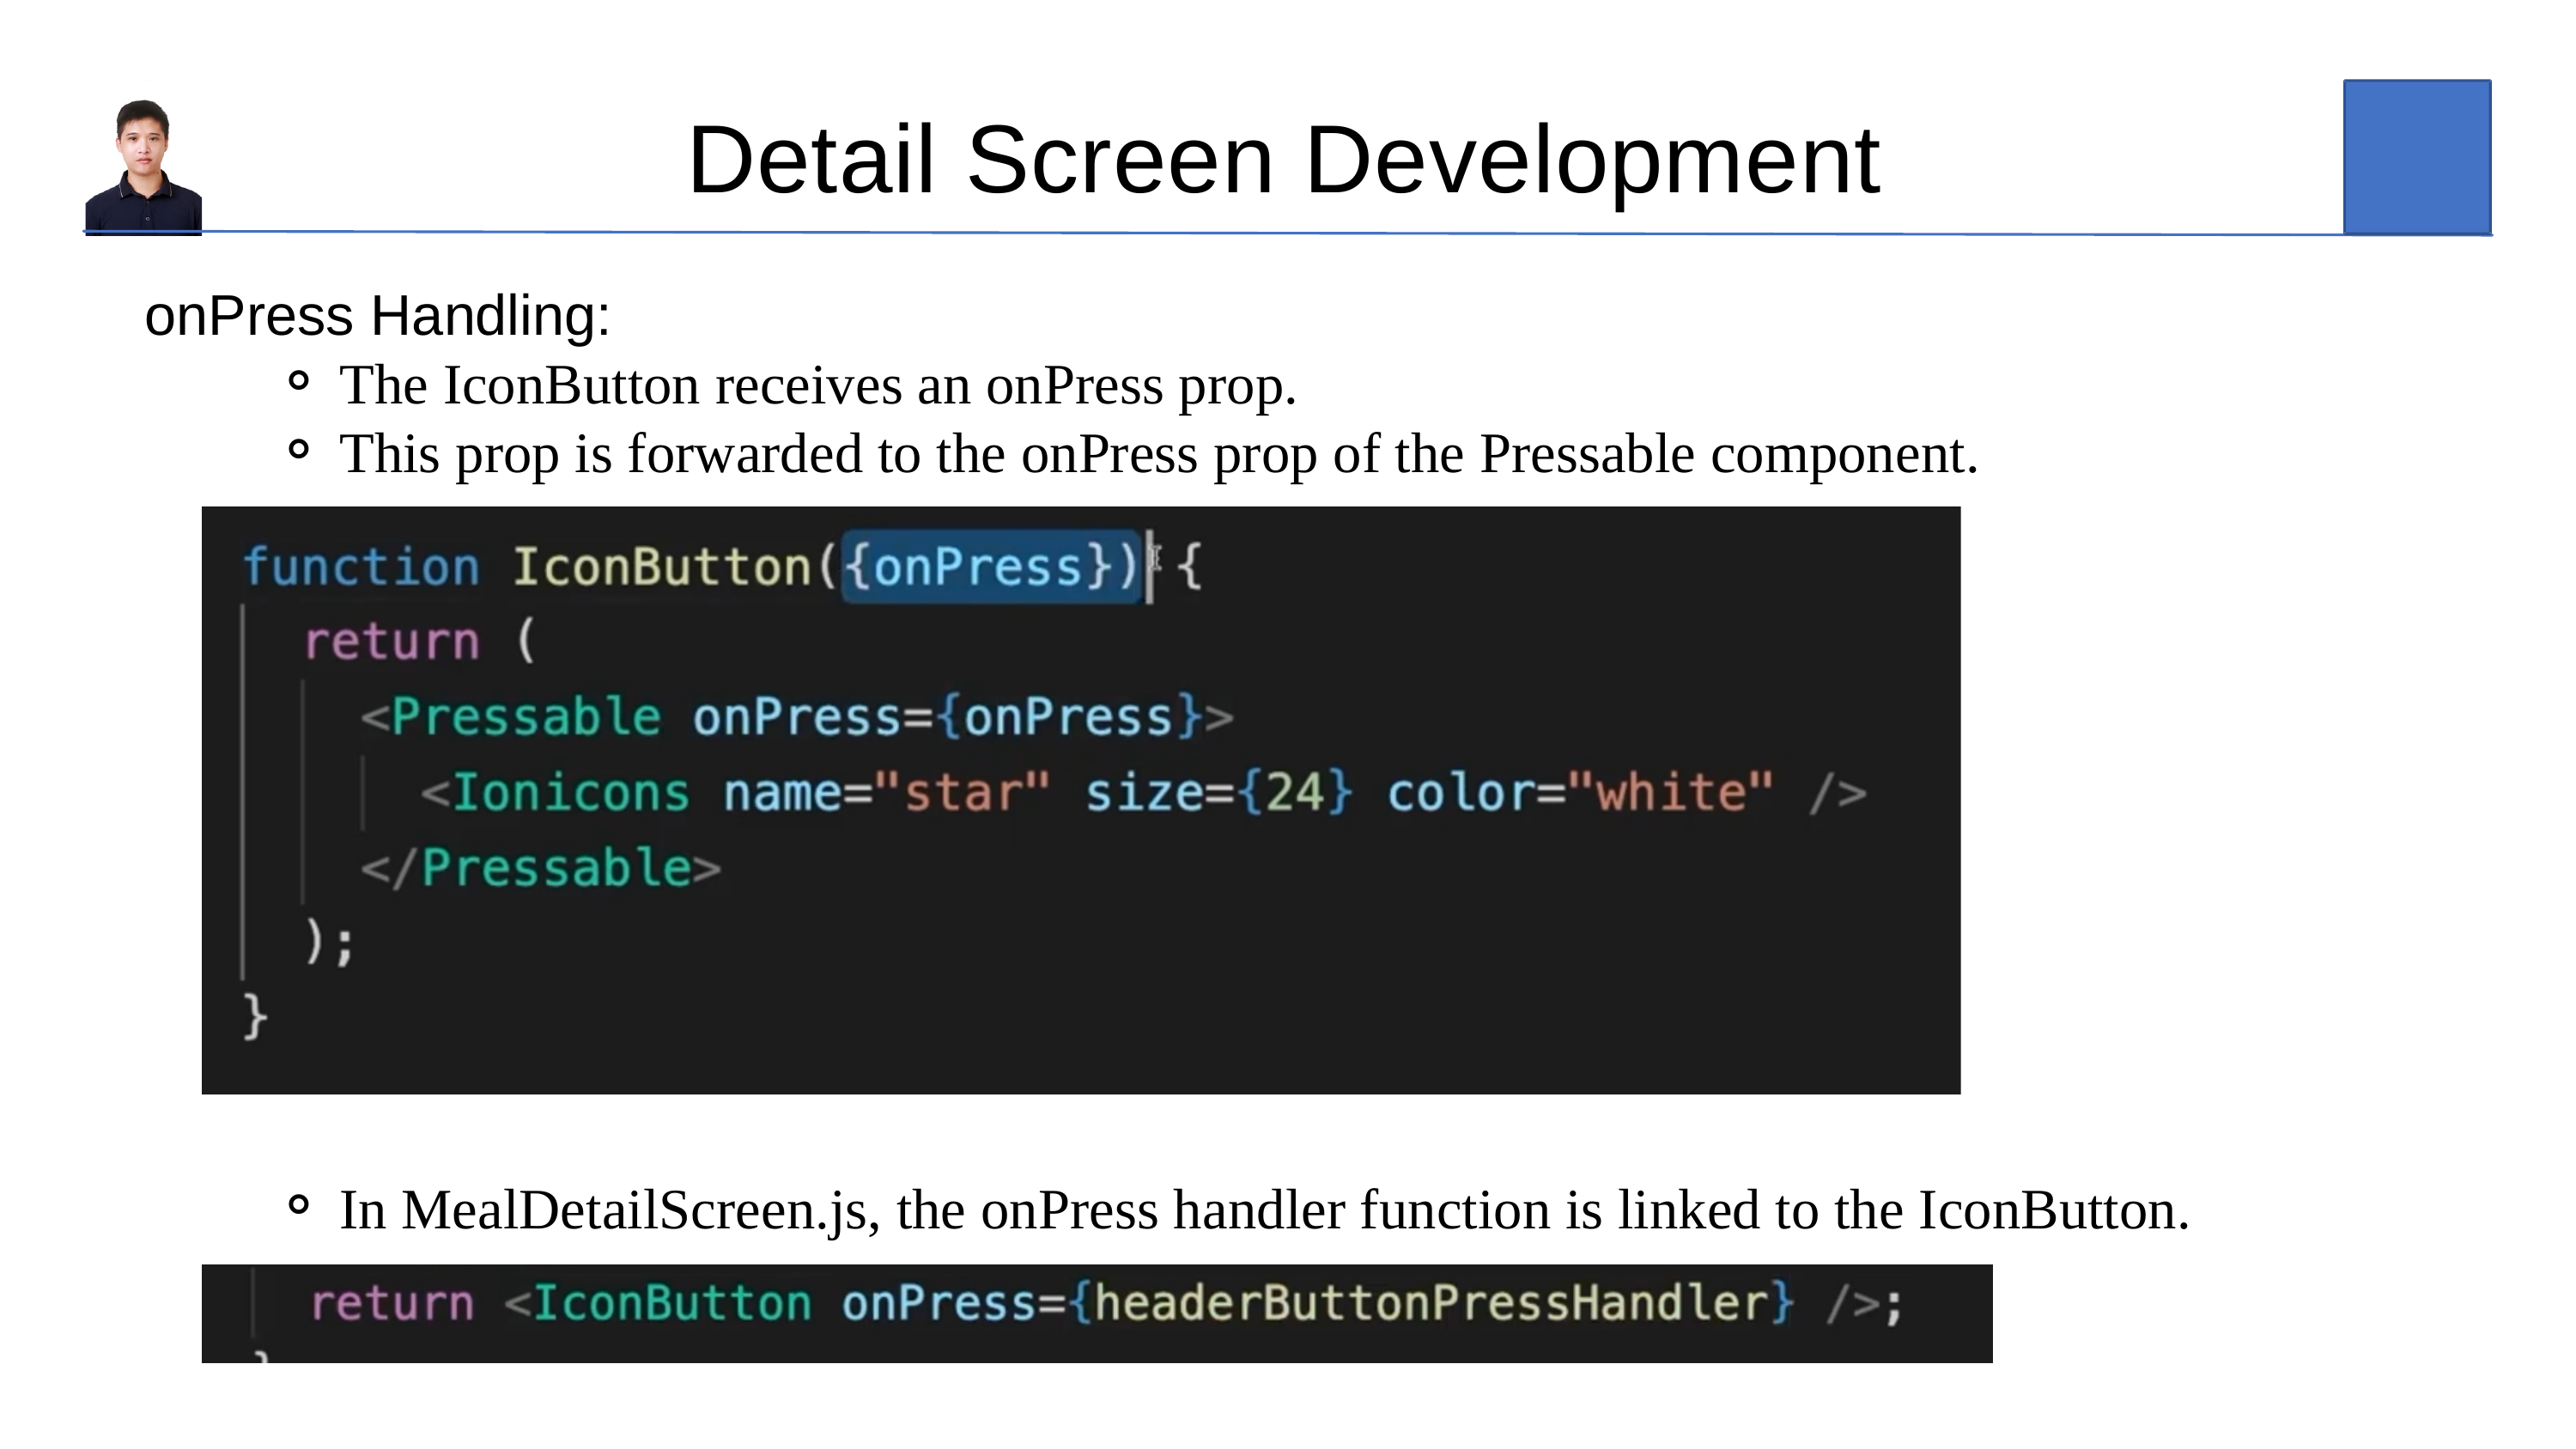

Detail Screen Development

onPress Handling:
The IconButton receives an onPress prop.
This prop is forwarded to the onPress prop of the Pressable component.

In MealDetailScreen.js, the onPress handler function is linked to the IconButton.